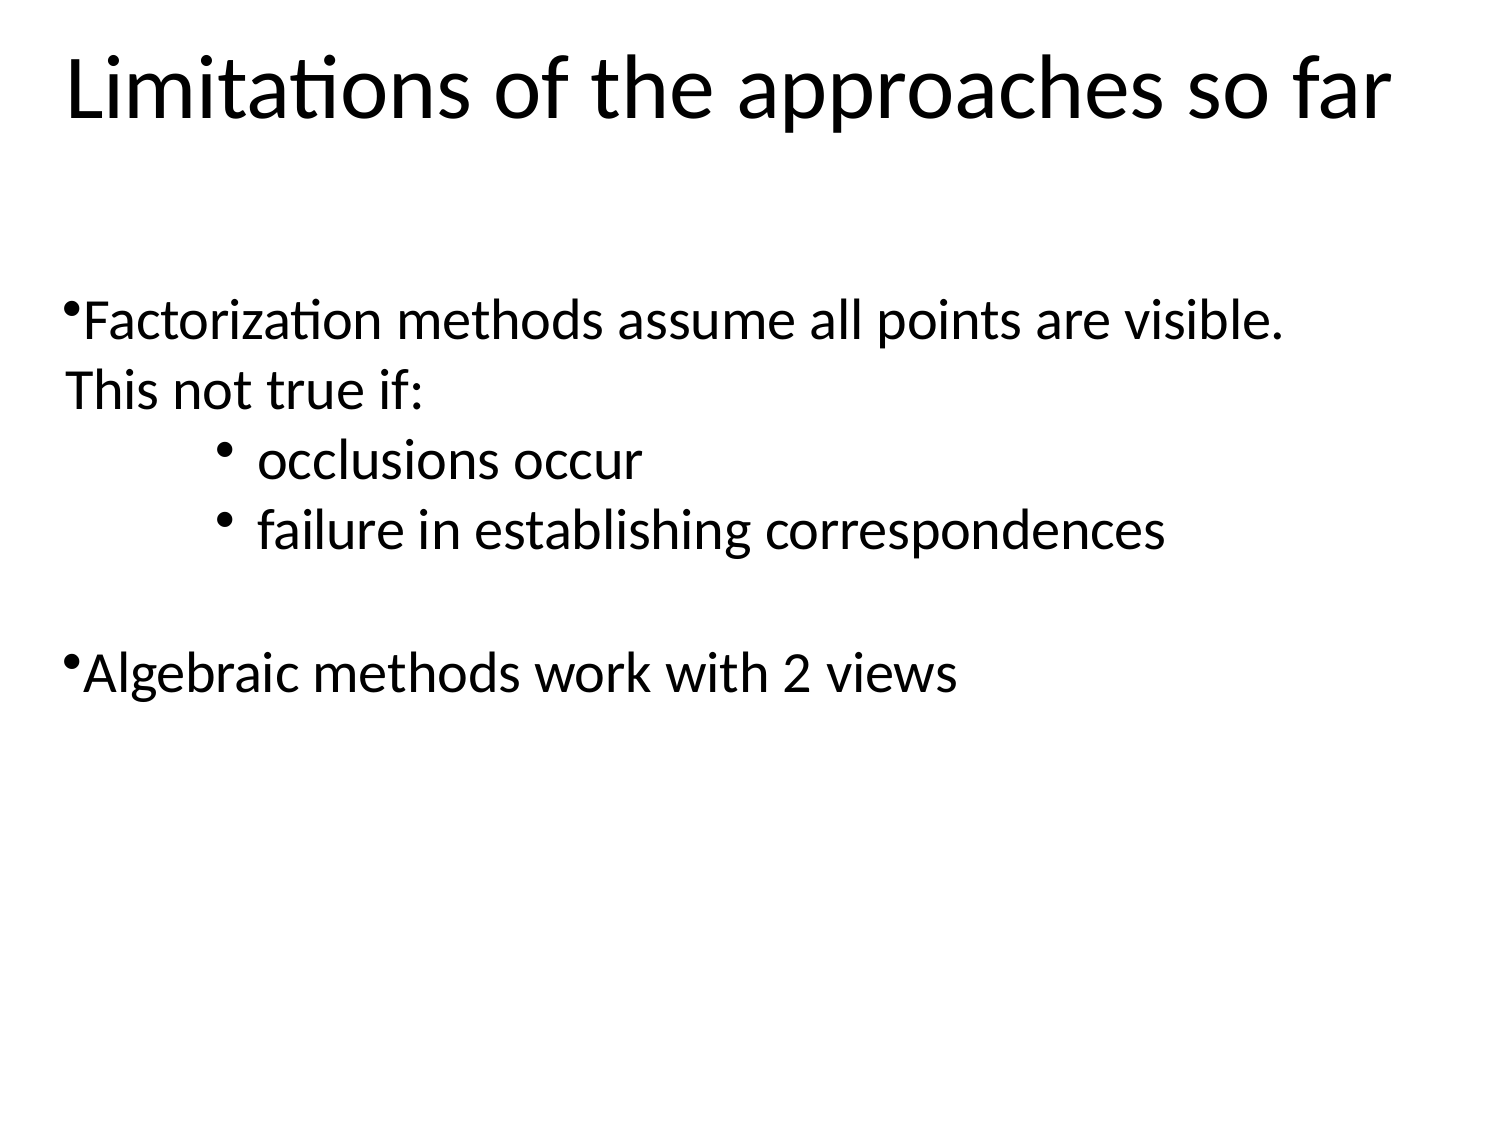

# Limitations of the approaches so far
Factorization methods assume all points are visible.  This not true if:
occlusions occur
failure in establishing correspondences

Algebraic methods work with 2 views